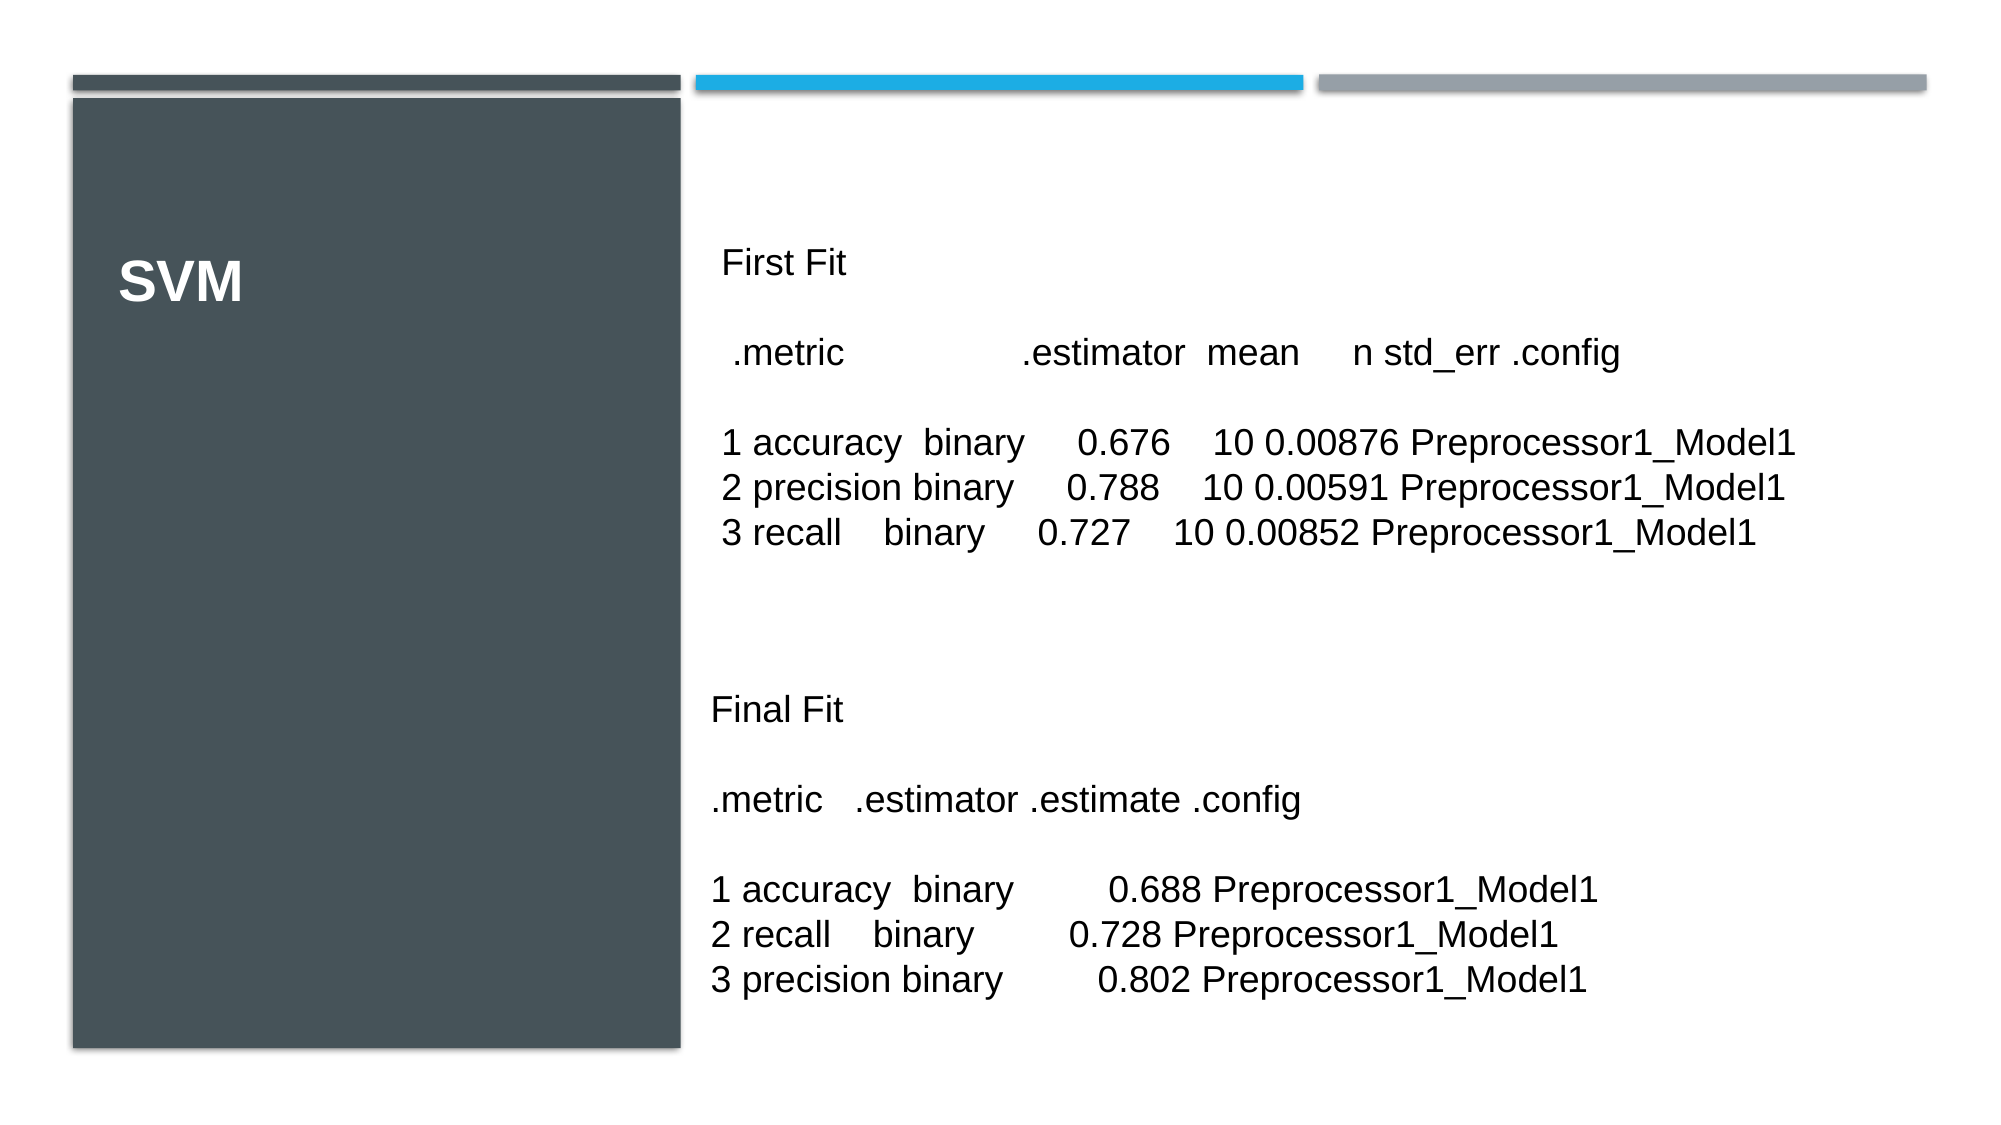

SVM
First Fit

 .metric   	.estimator  mean     n std_err .config

1 accuracy  binary     0.676    10 0.00876 Preprocessor1_Model1
2 precision binary     0.788    10 0.00591 Preprocessor1_Model1
3 recall    binary     0.727    10 0.00852 Preprocessor1_Model1

Final Fit

.metric   .estimator .estimate .config

1 accuracy  binary         0.688 Preprocessor1_Model1
2 recall    binary         0.728 Preprocessor1_Model1
3 precision binary         0.802 Preprocessor1_Model1